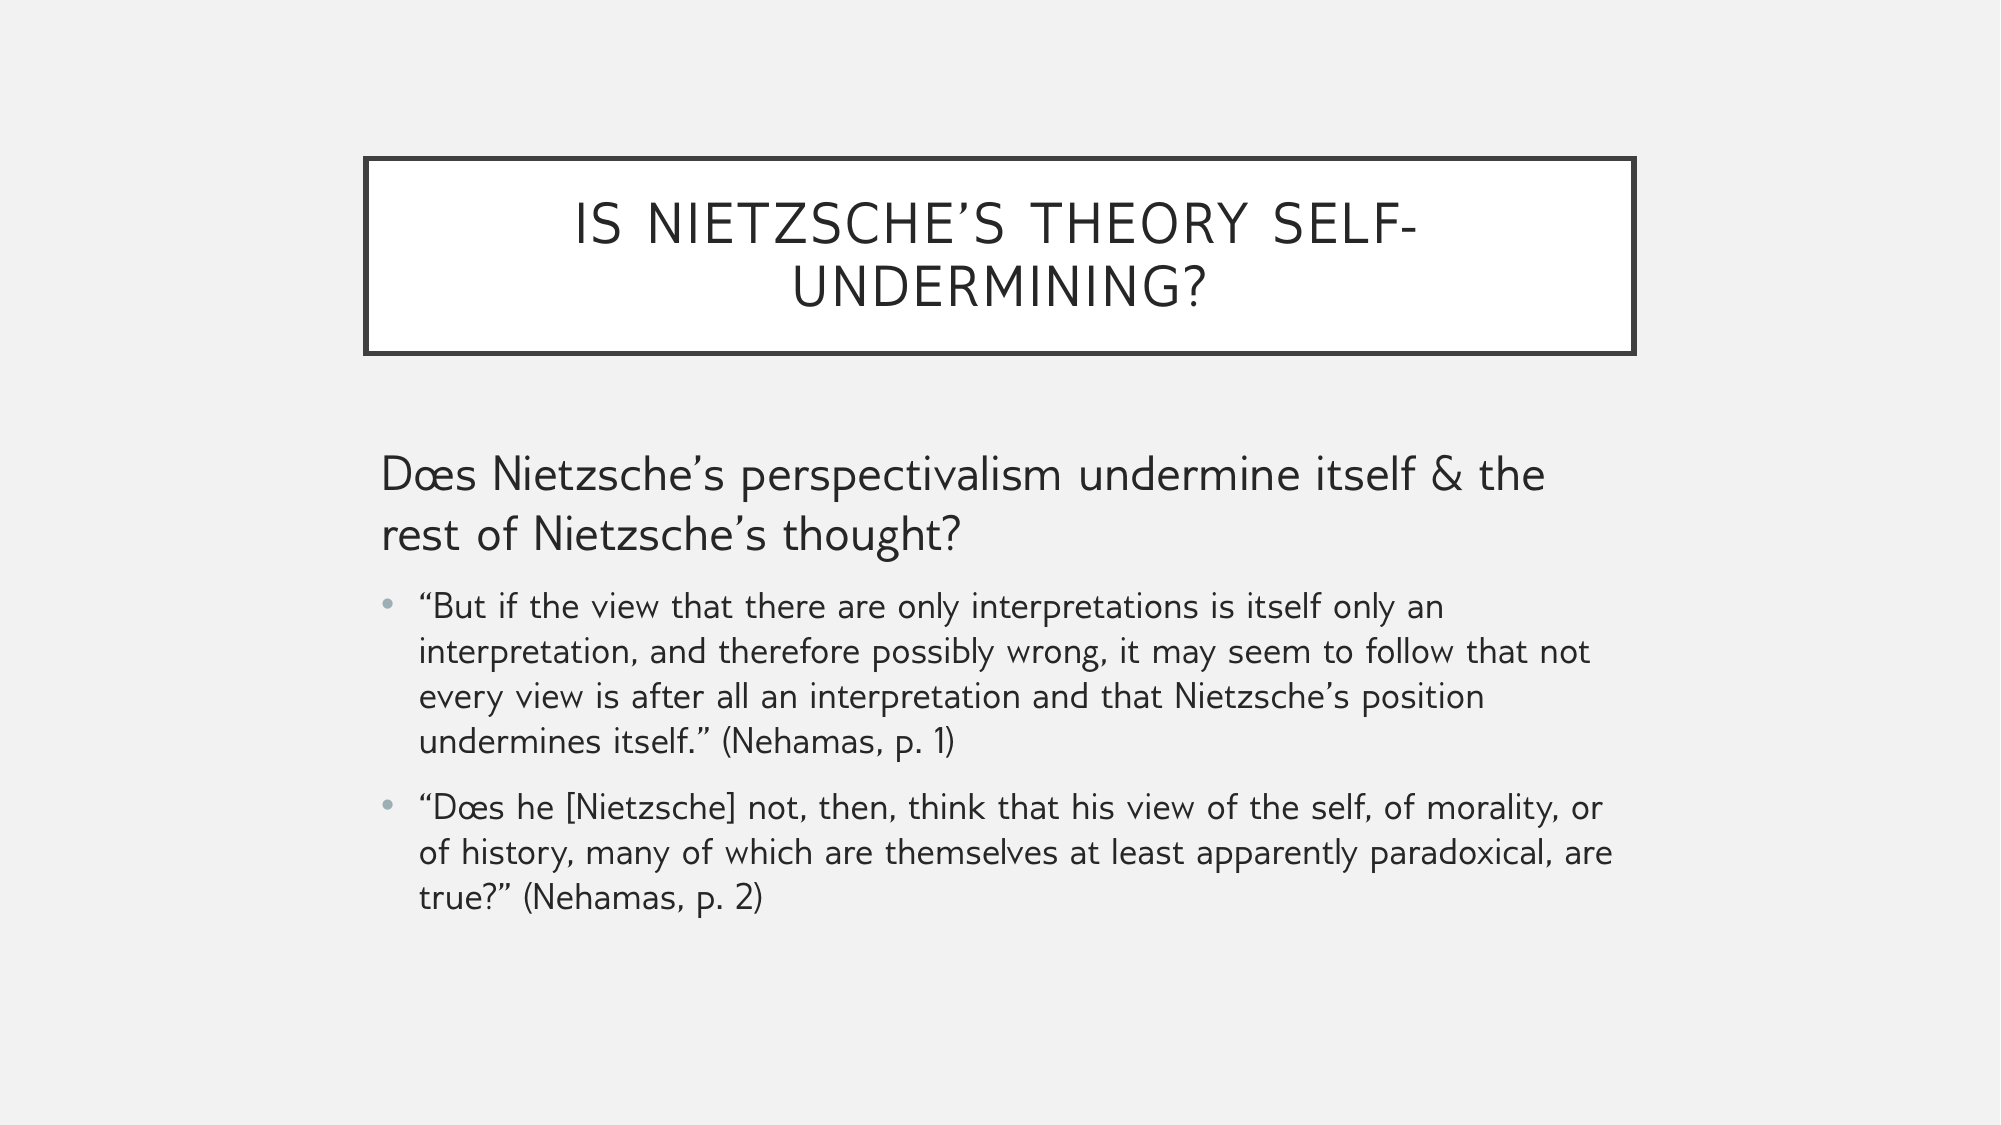

# Is nietzsche’s theory self-undermining?
Does Nietzsche’s perspectivalism undermine itself & the rest of Nietzsche’s thought?
“But if the view that there are only interpretations is itself only an interpretation, and therefore possibly wrong, it may seem to follow that not every view is after all an interpretation and that Nietzsche’s position undermines itself.” (Nehamas, p. 1)
“Does he [Nietzsche] not, then, think that his view of the self, of morality, or of history, many of which are themselves at least apparently paradoxical, are true?” (Nehamas, p. 2)